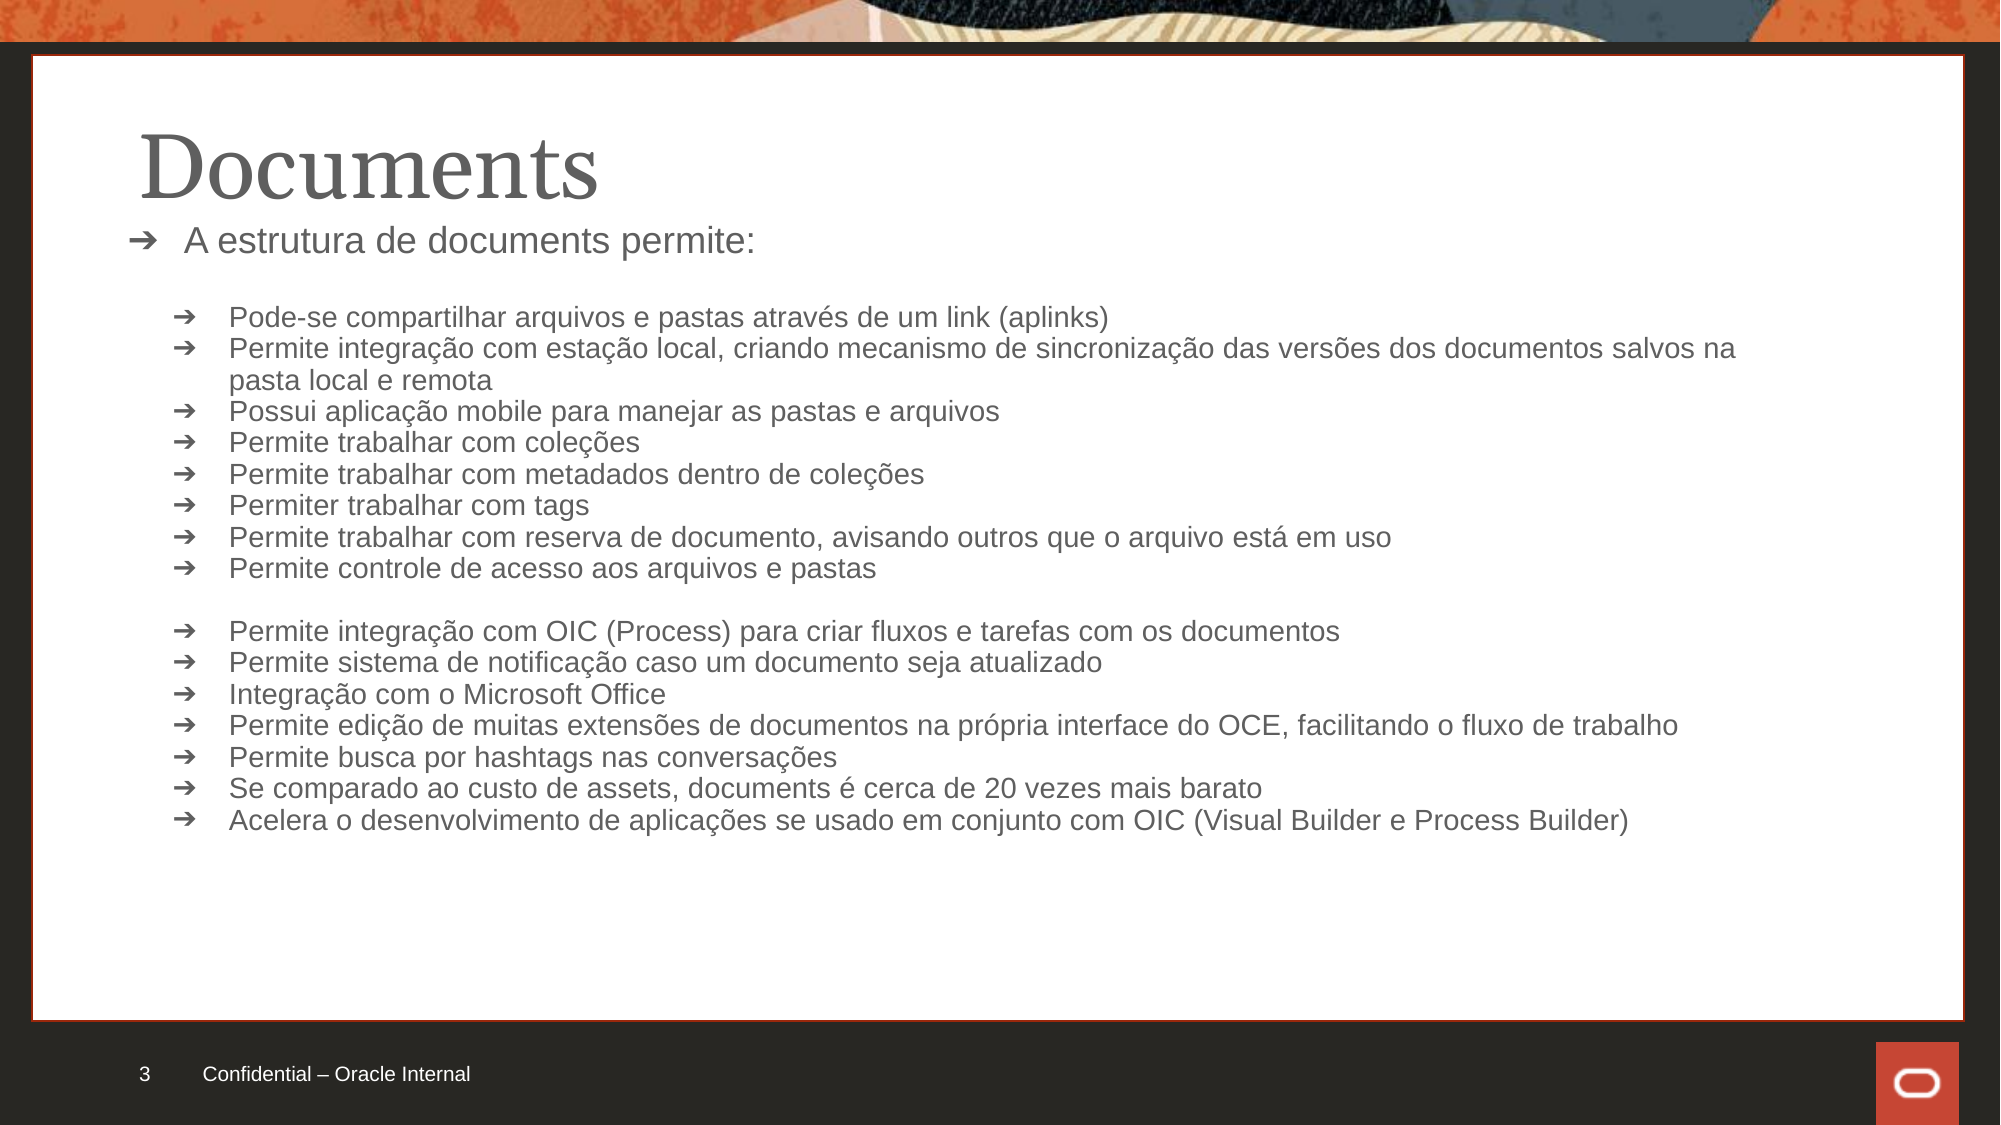

# Documents
A estrutura de documents permite:

Pode-se compartilhar arquivos e pastas através de um link (aplinks)
Permite integração com estação local, criando mecanismo de sincronização das versões dos documentos salvos na pasta local e remota
Possui aplicação mobile para manejar as pastas e arquivos
Permite trabalhar com coleções
Permite trabalhar com metadados dentro de coleções
Permiter trabalhar com tags
Permite trabalhar com reserva de documento, avisando outros que o arquivo está em uso
Permite controle de acesso aos arquivos e pastas

Permite integração com OIC (Process) para criar fluxos e tarefas com os documentos
Permite sistema de notificação caso um documento seja atualizado
Integração com o Microsoft Office
Permite edição de muitas extensões de documentos na própria interface do OCE, facilitando o fluxo de trabalho
Permite busca por hashtags nas conversações
Se comparado ao custo de assets, documents é cerca de 20 vezes mais barato
Acelera o desenvolvimento de aplicações se usado em conjunto com OIC (Visual Builder e Process Builder)
3
Confidential – Oracle Internal